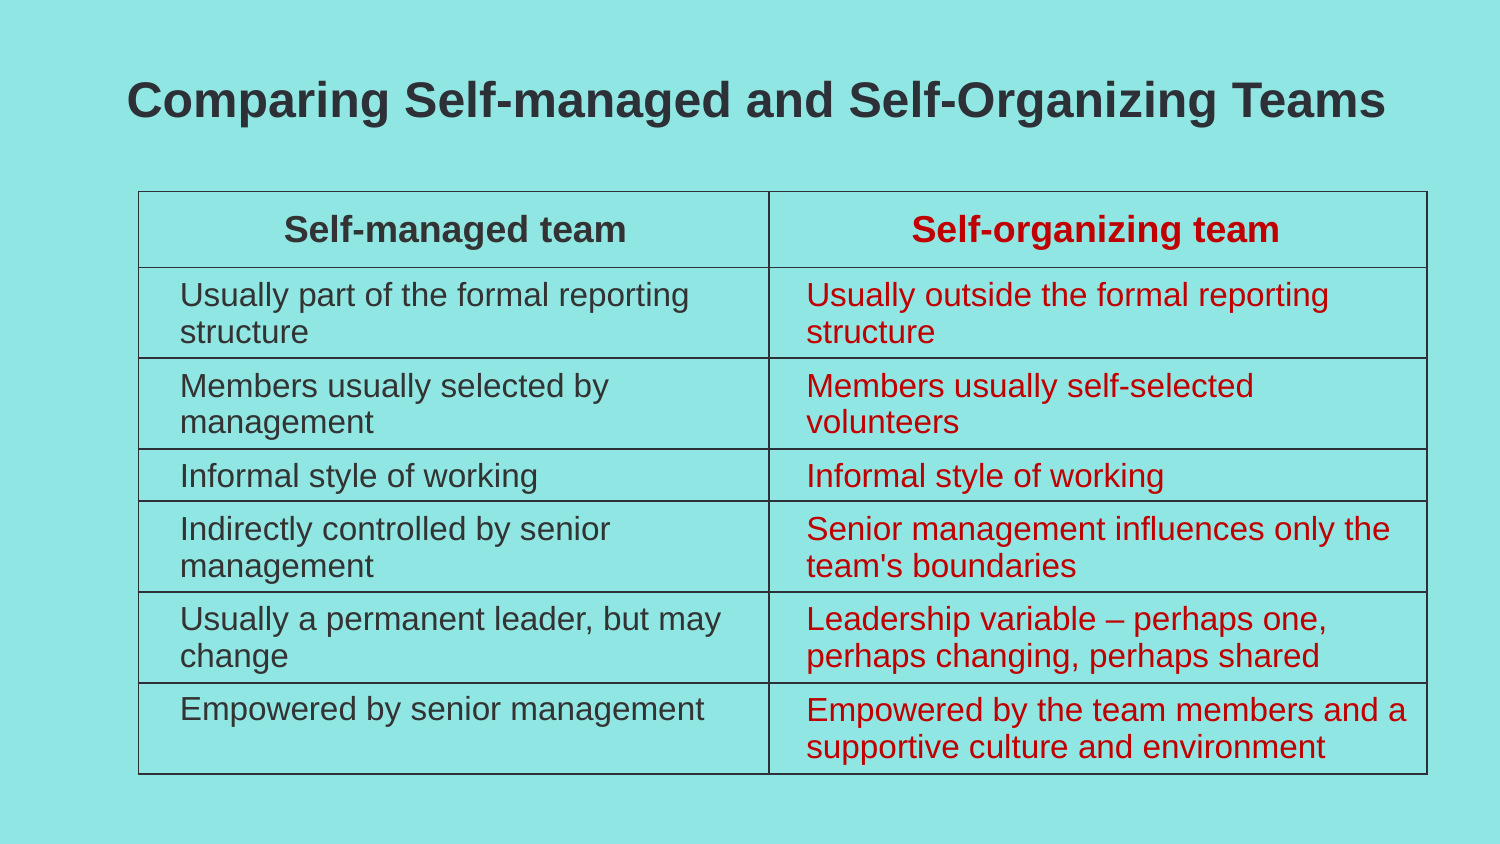

Comparing Self-managed and Self-Organizing Teams
| Self-managed team | Self-organizing team |
| --- | --- |
| Usually part of the formal reporting structure | Usually outside the formal reporting structure |
| Members usually selected by management | Members usually self-selected volunteers |
| Informal style of working | Informal style of working |
| Indirectly controlled by senior management | Senior management influences only the team's boundaries |
| Usually a permanent leader, but may change | Leadership variable – perhaps one, perhaps changing, perhaps shared |
| Empowered by senior management | Empowered by the team members and a supportive culture and environment |